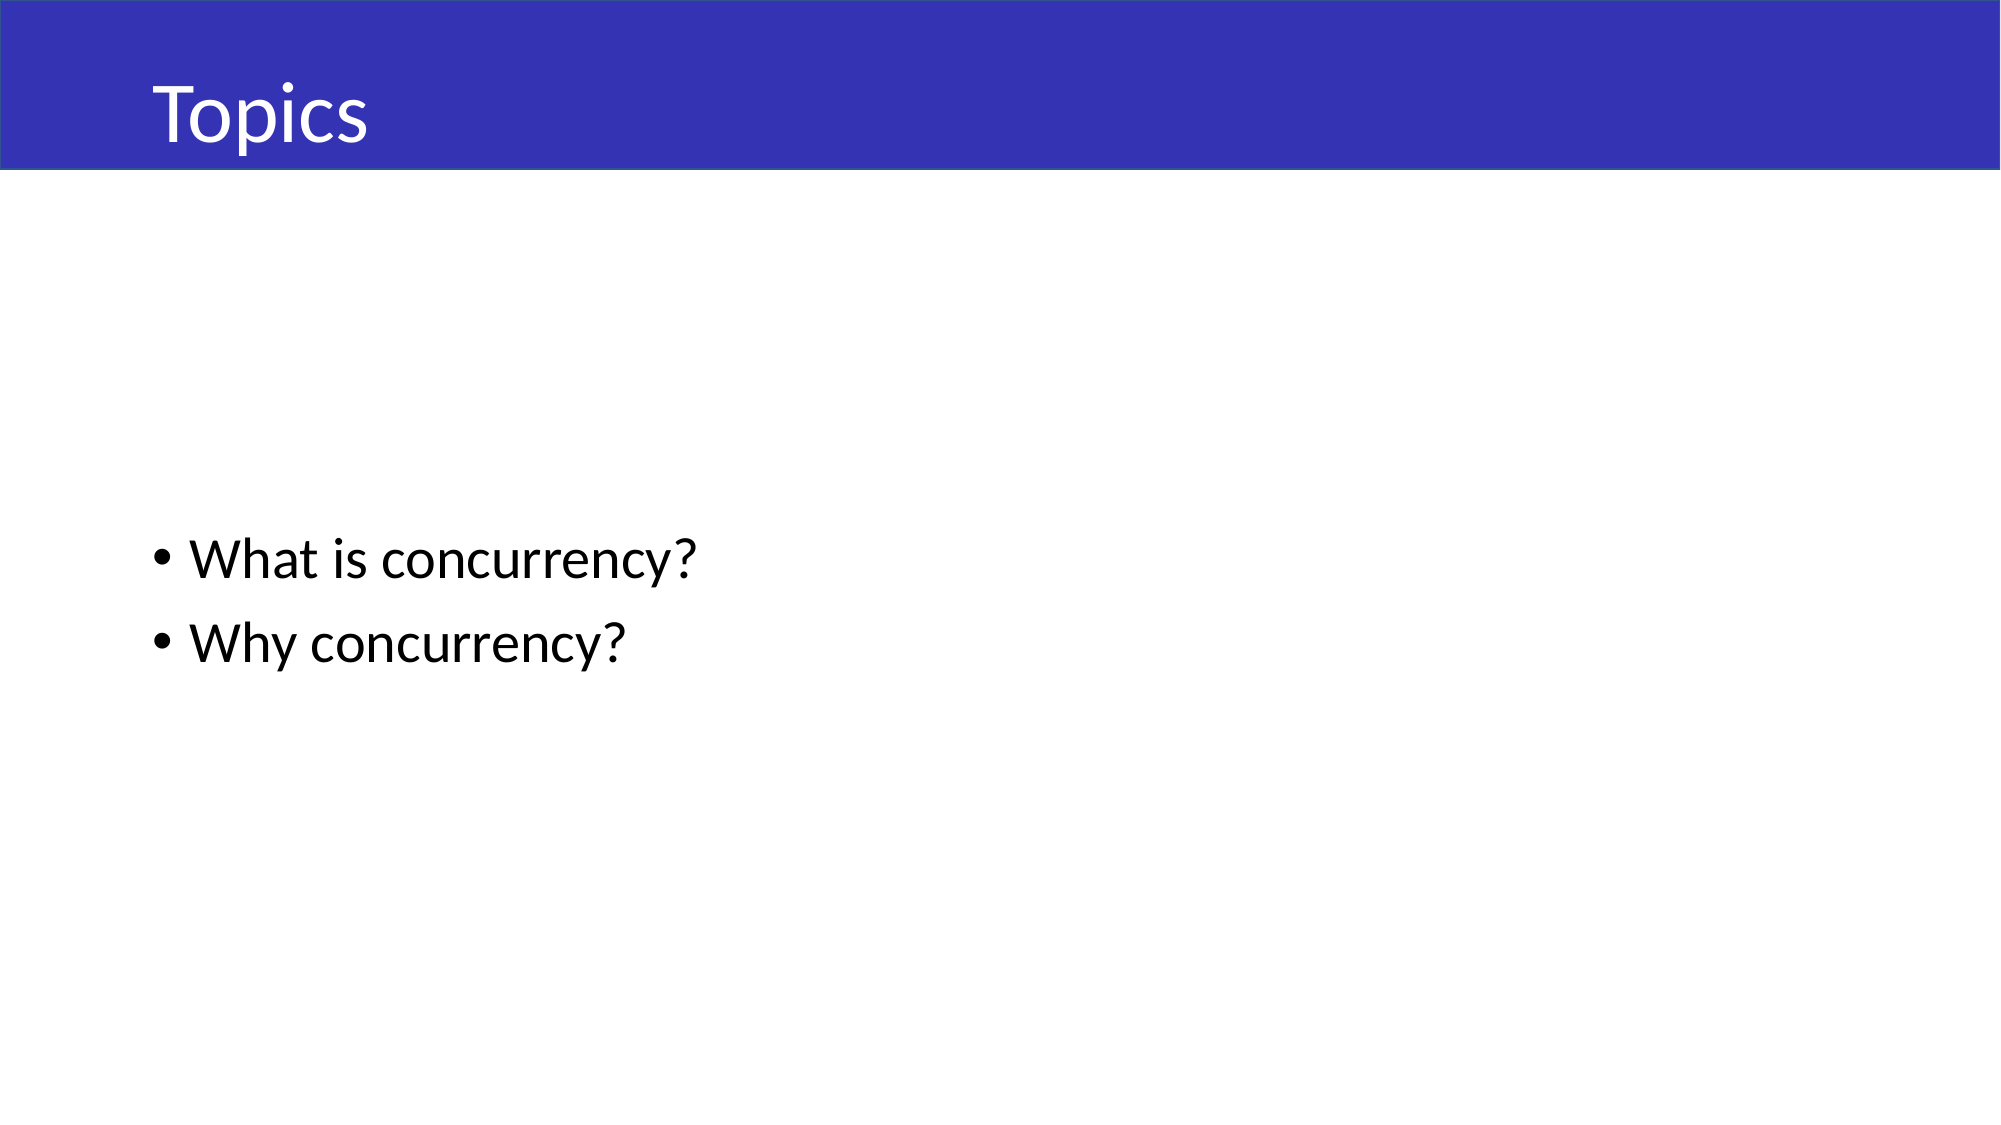

# Topics
What is concurrency?
Why concurrency?